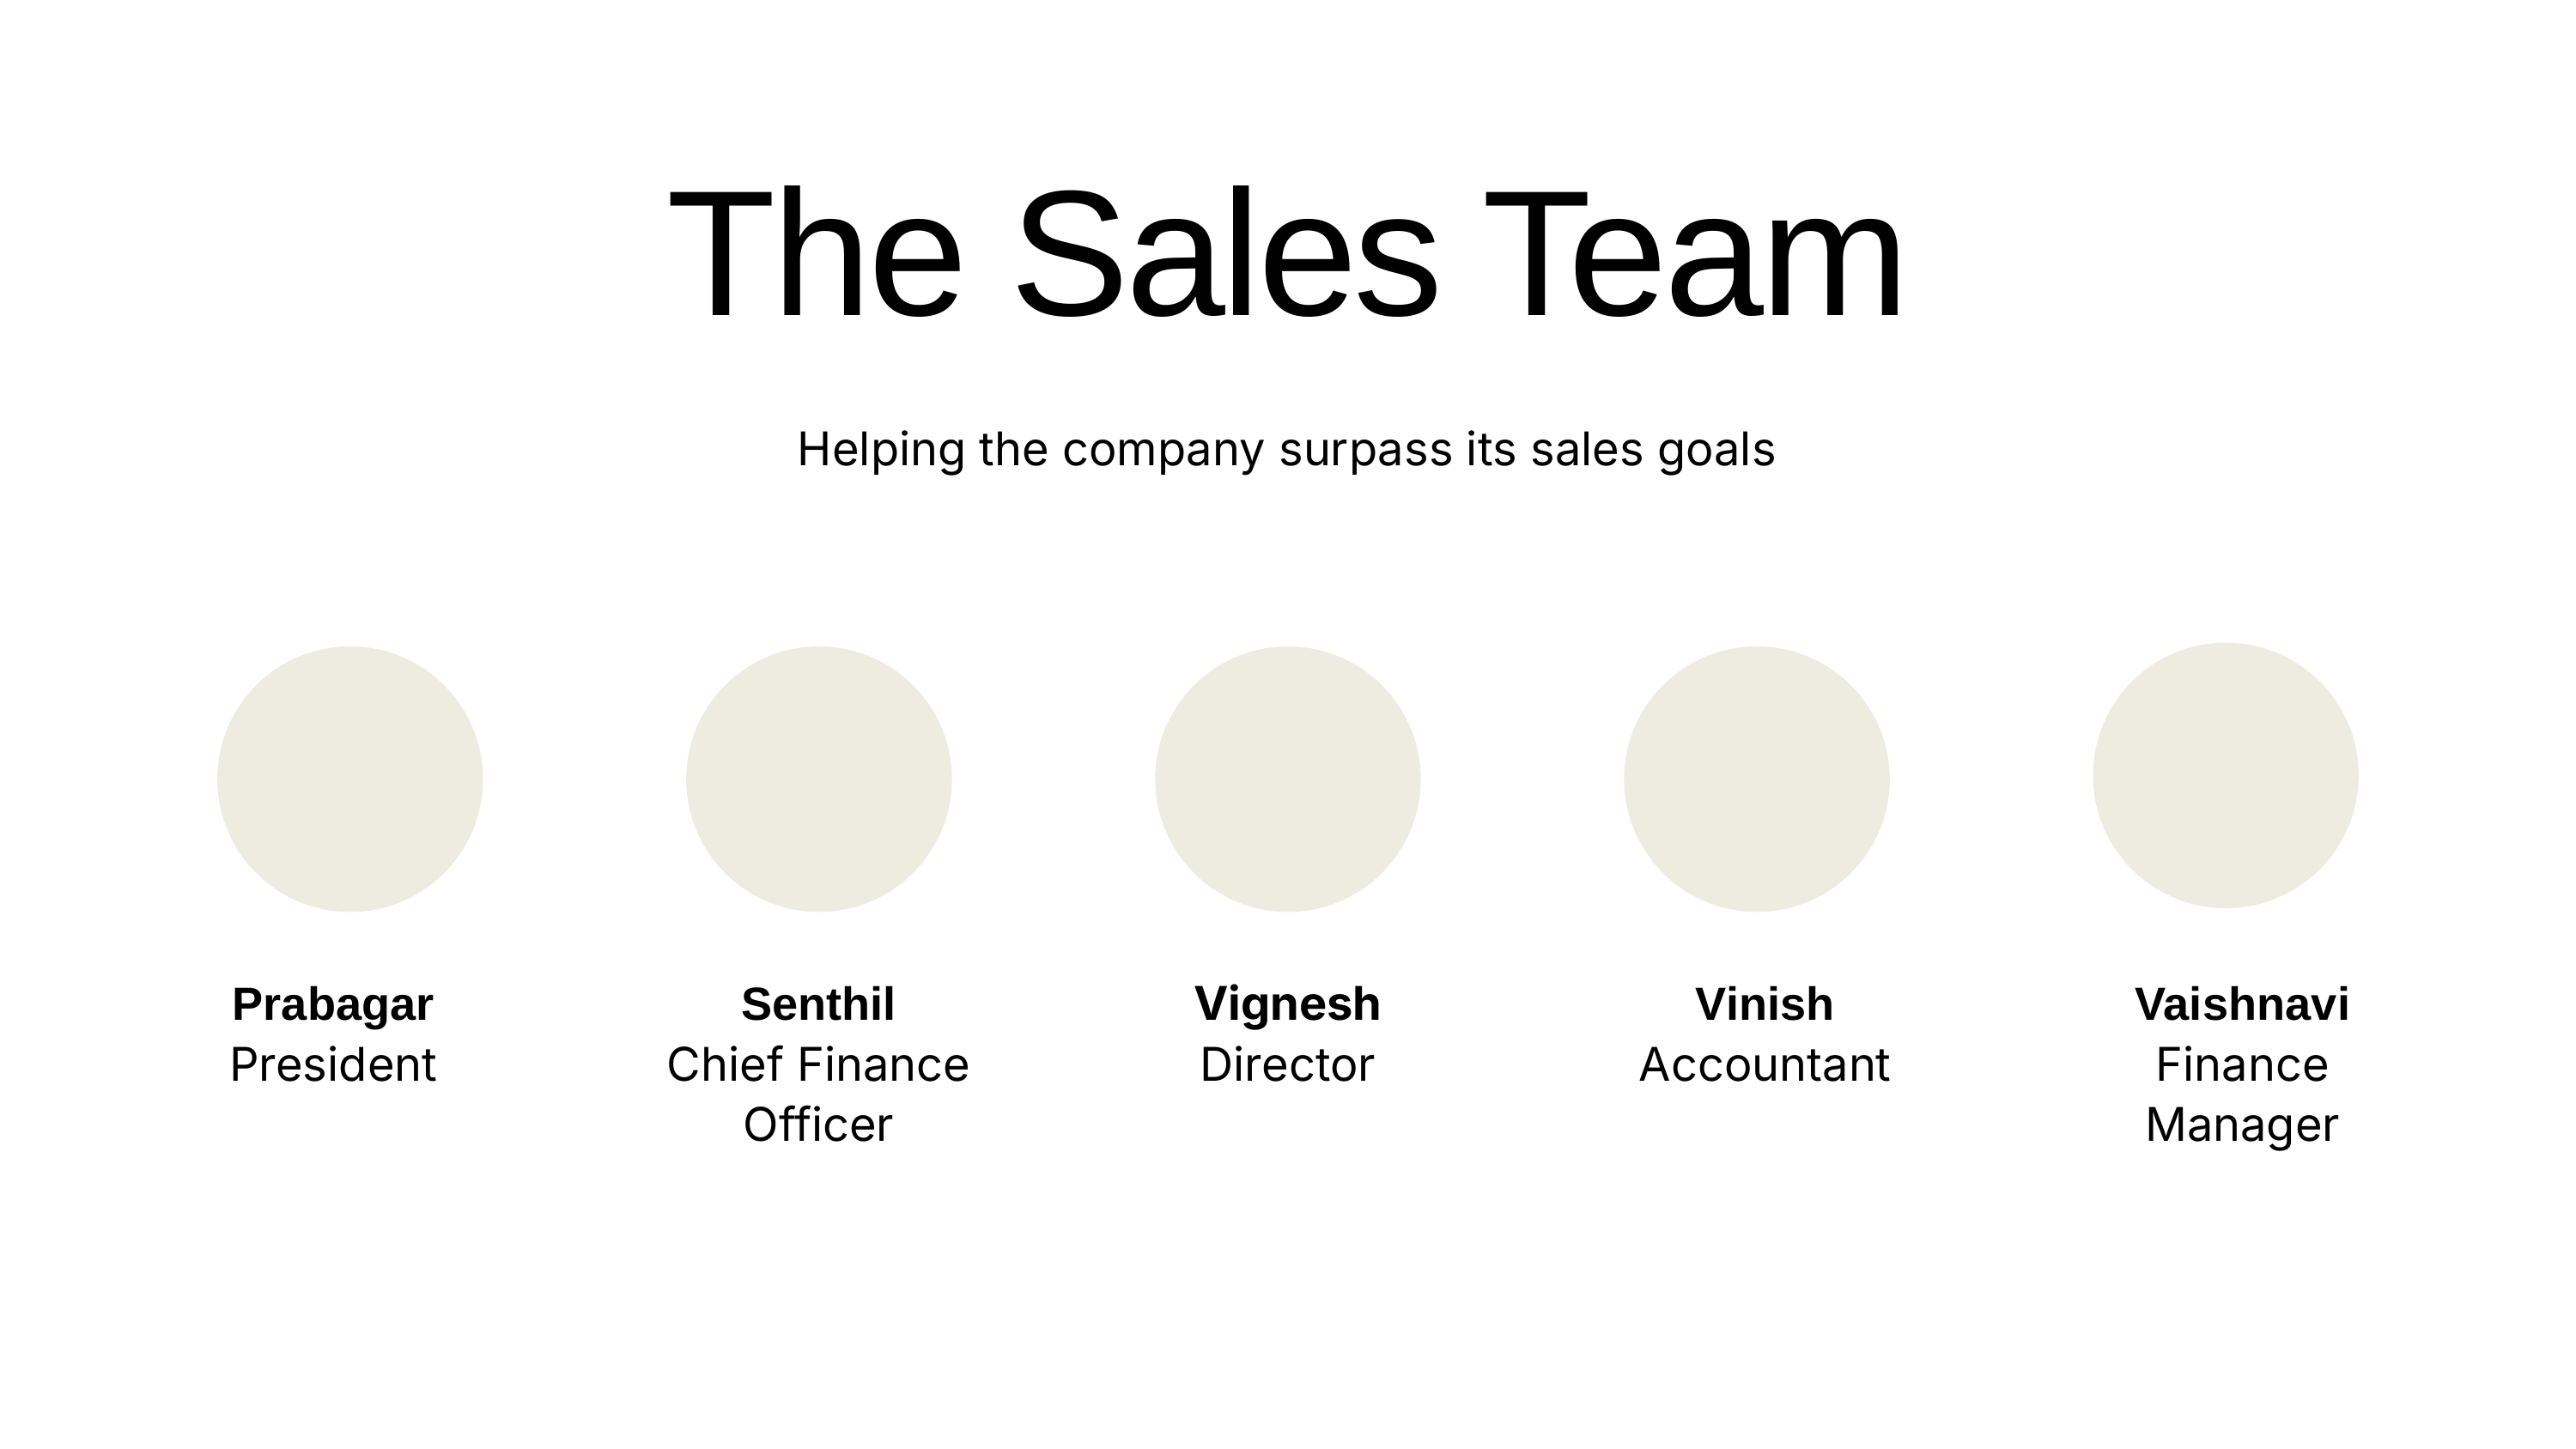

The Sales Team
Helping the company surpass its sales goals

Prabagar
President
Senthil
Chief Finance Officer
Vignesh
Director
Vinish
Accountant
Vaishnavi
Finance Manager